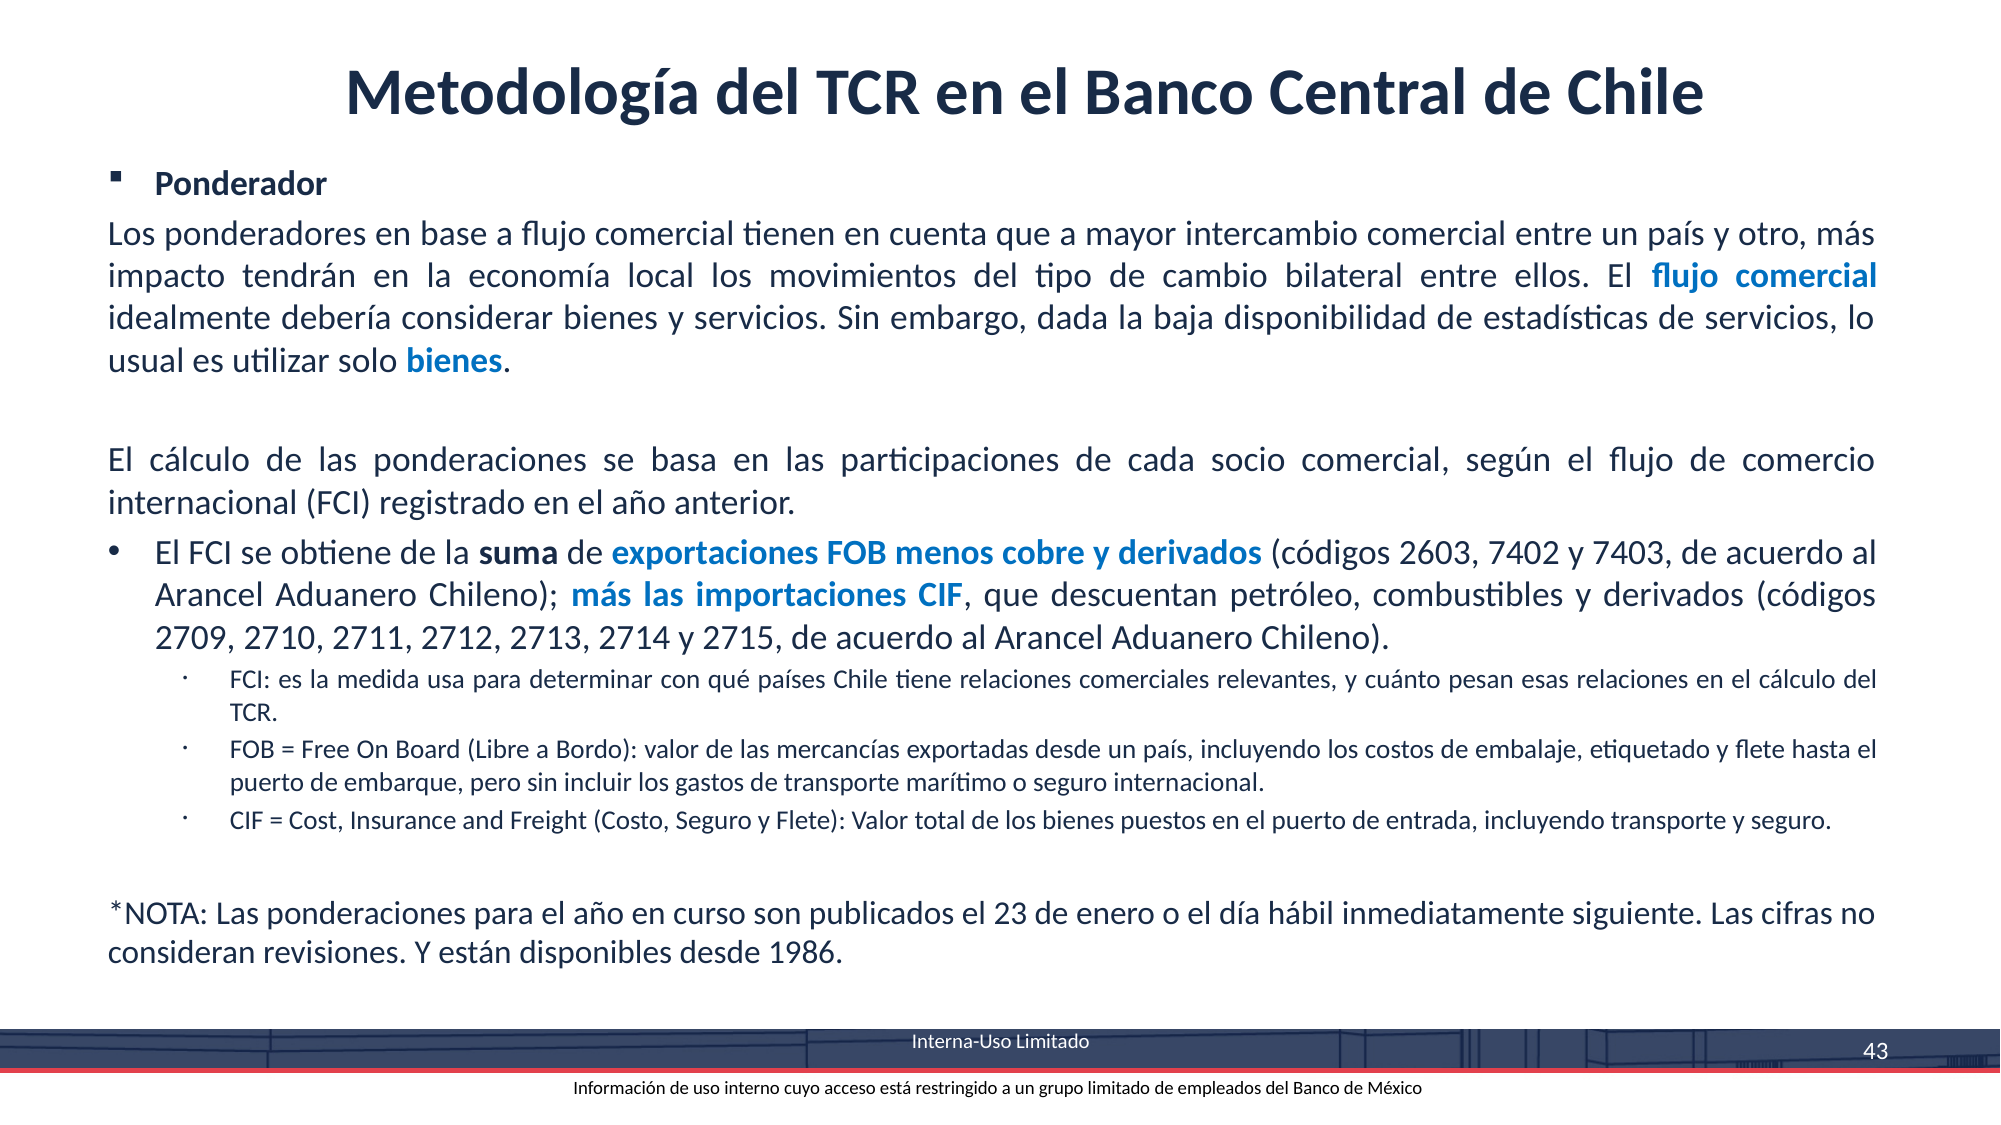

Metodología del TCR en el Banco Central de Chile
Ponderador
Los ponderadores en base a flujo comercial tienen en cuenta que a mayor intercambio comercial entre un país y otro, más impacto tendrán en la economía local los movimientos del tipo de cambio bilateral entre ellos. El flujo comercial idealmente debería considerar bienes y servicios. Sin embargo, dada la baja disponibilidad de estadísticas de servicios, lo usual es utilizar solo bienes.

El cálculo de las ponderaciones se basa en las participaciones de cada socio comercial, según el flujo de comercio internacional (FCI) registrado en el año anterior.
El FCI se obtiene de la suma de exportaciones FOB menos cobre y derivados (códigos 2603, 7402 y 7403, de acuerdo al Arancel Aduanero Chileno); más las importaciones CIF, que descuentan petróleo, combustibles y derivados (códigos 2709, 2710, 2711, 2712, 2713, 2714 y 2715, de acuerdo al Arancel Aduanero Chileno).
FCI: es la medida usa para determinar con qué países Chile tiene relaciones comerciales relevantes, y cuánto pesan esas relaciones en el cálculo del TCR.
FOB = Free On Board (Libre a Bordo): valor de las mercancías exportadas desde un país, incluyendo los costos de embalaje, etiquetado y flete hasta el puerto de embarque, pero sin incluir los gastos de transporte marítimo o seguro internacional.
CIF = Cost, Insurance and Freight (Costo, Seguro y Flete): Valor total de los bienes puestos en el puerto de entrada, incluyendo transporte y seguro.

*NOTA: Las ponderaciones para el año en curso son publicados el 23 de enero o el día hábil inmediatamente siguiente. Las cifras no consideran revisiones. Y están disponibles desde 1986.

 Interna-Uso Limitado

Información de uso interno cuyo acceso está restringido a un grupo limitado de empleados del Banco de México